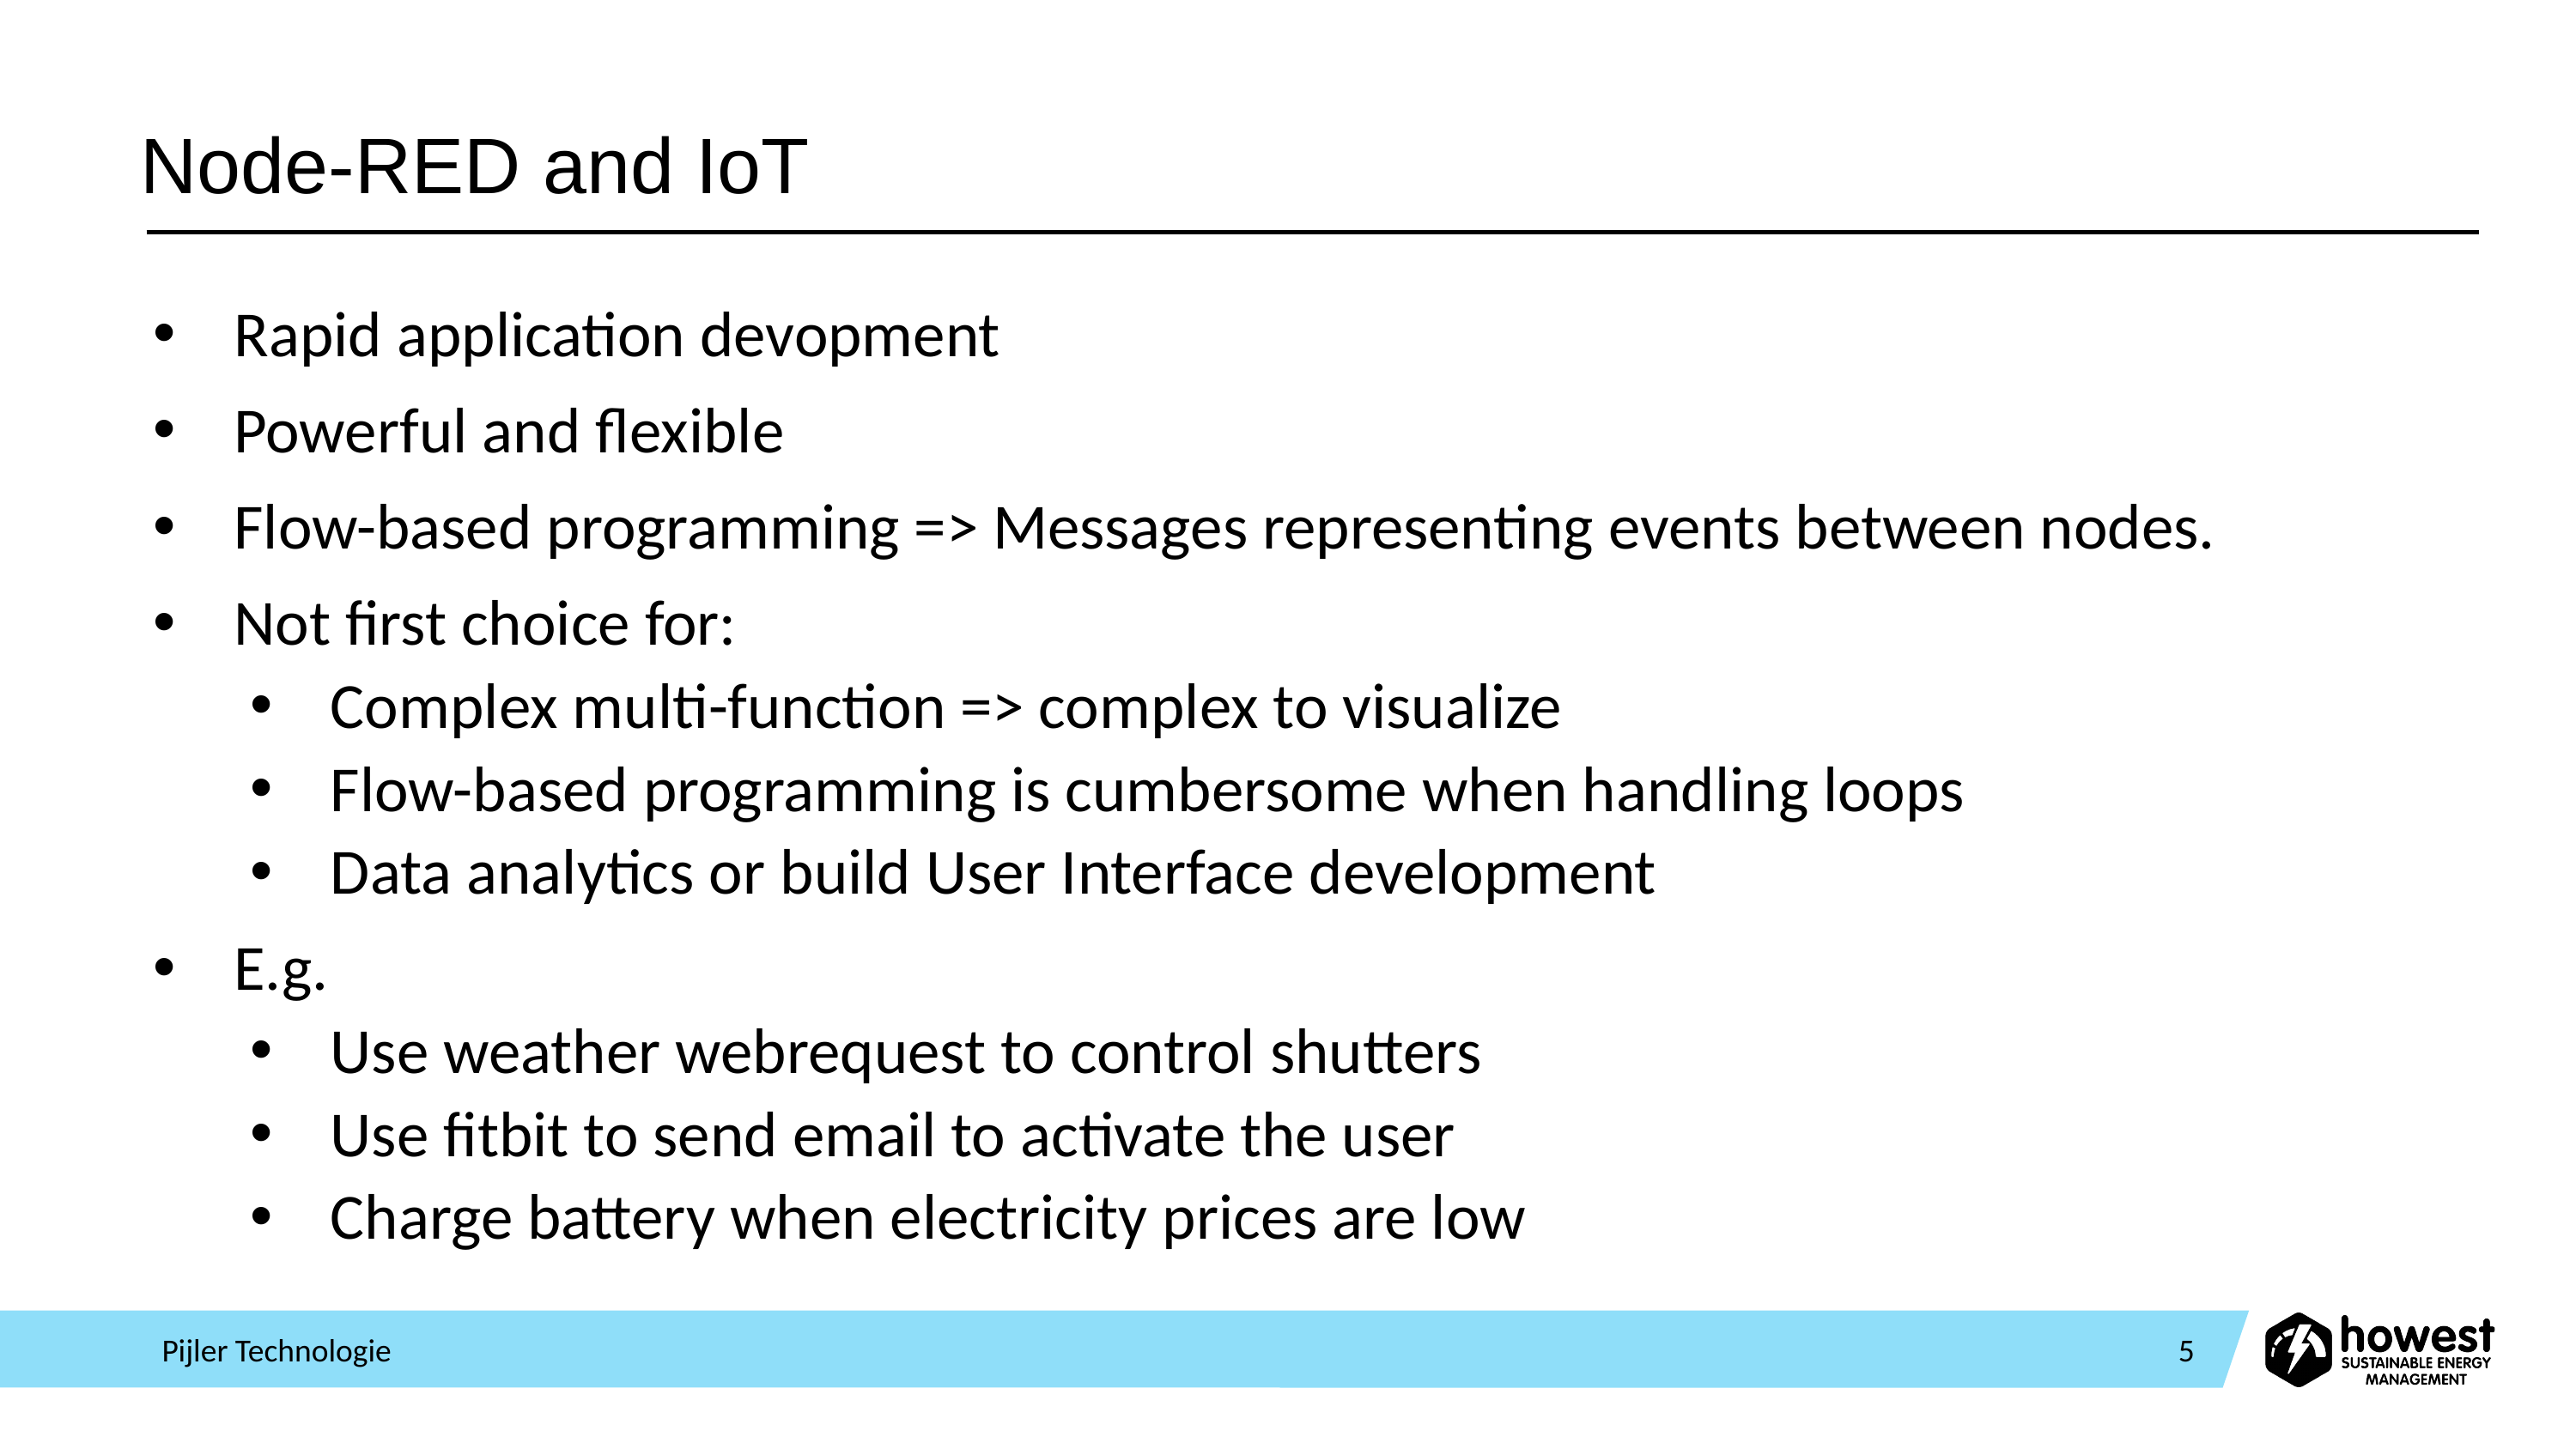

# Node-RED and IoT
Rapid application devopment
Powerful and flexible
Flow-based programming => Messages representing events between nodes.
Not first choice for:
Complex multi-function => complex to visualize
Flow-based programming is cumbersome when handling loops
Data analytics or build User Interface development
E.g.
Use weather webrequest to control shutters
Use fitbit to send email to activate the user
Charge battery when electricity prices are low

Pijler Technologie
5